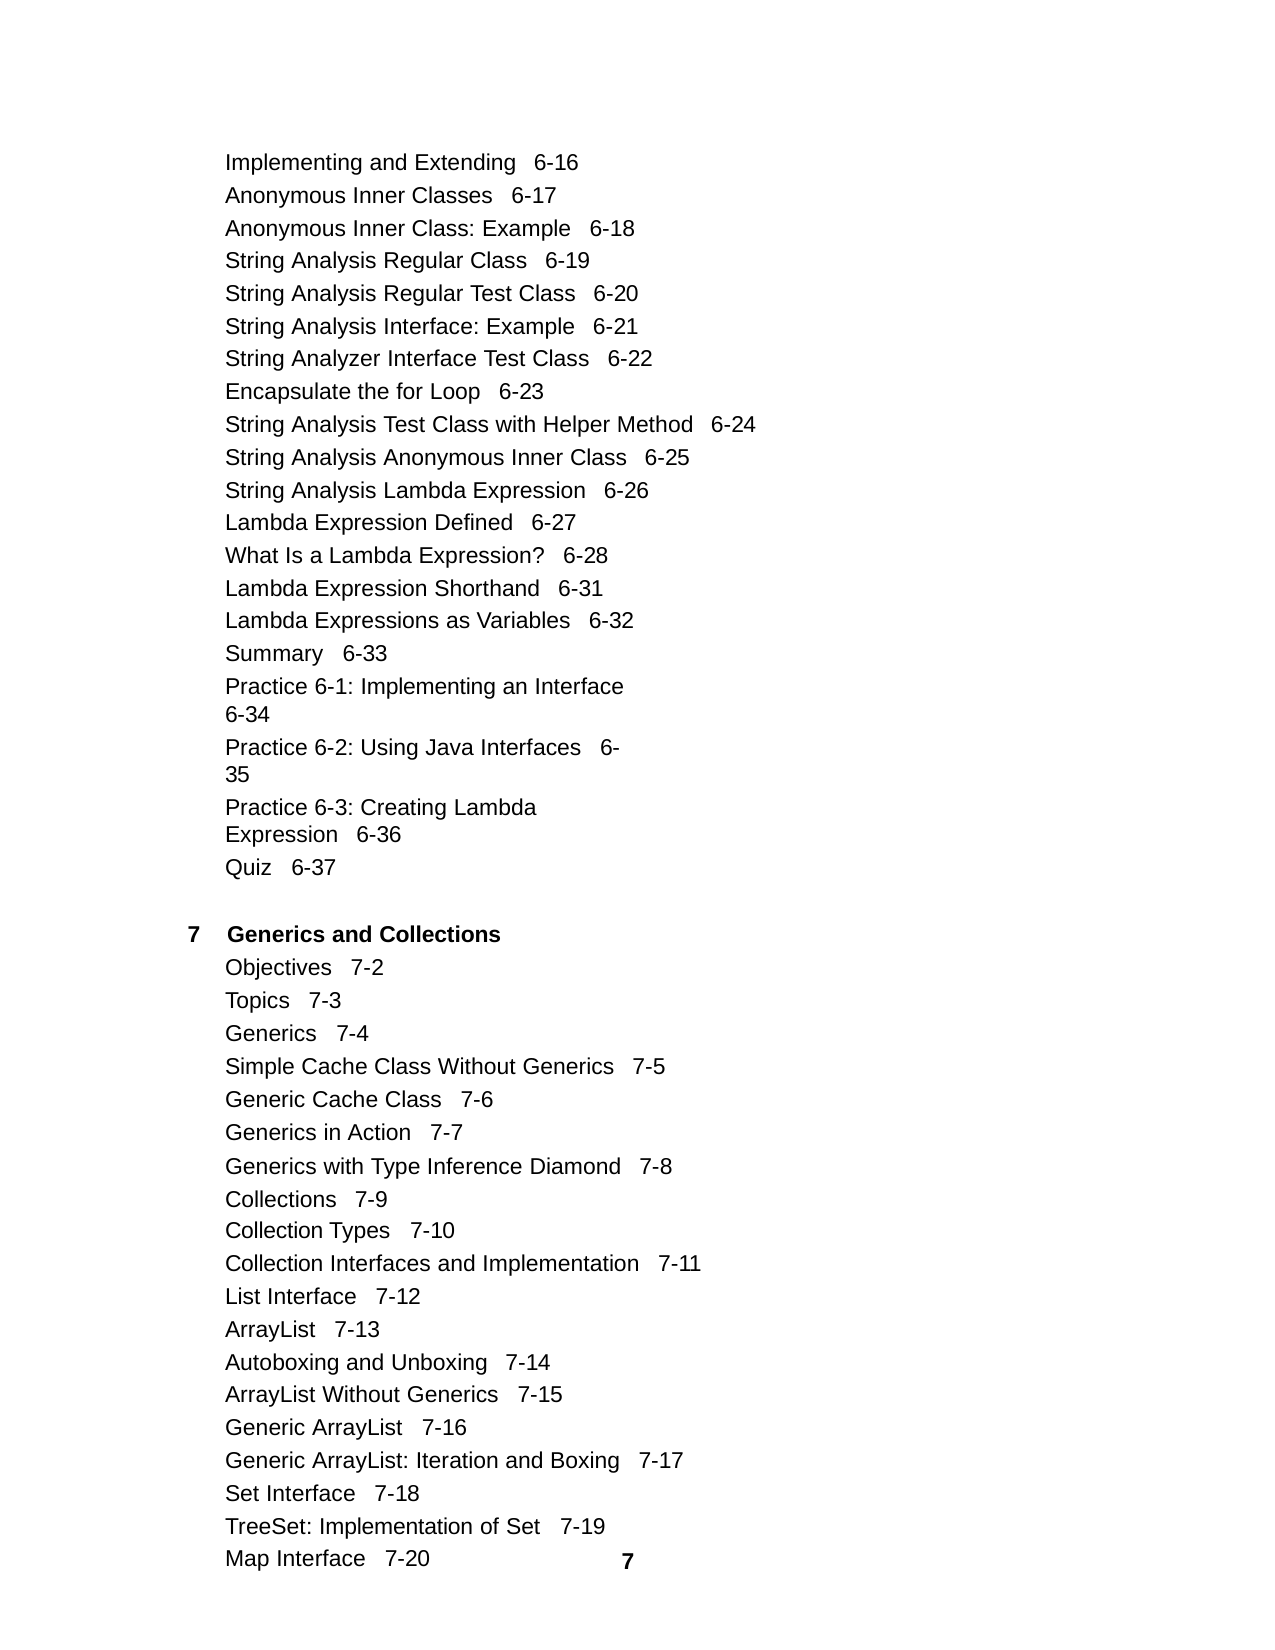

Implementing and Extending  6-16 Anonymous Inner Classes  6-17 Anonymous Inner Class: Example  6-18 String Analysis Regular Class  6-19 String Analysis Regular Test Class  6-20 String Analysis Interface: Example  6-21 String Analyzer Interface Test Class  6-22 Encapsulate the for Loop  6-23
String Analysis Test Class with Helper Method  6-24 String Analysis Anonymous Inner Class  6-25
String Analysis Lambda Expression  6-26 Lambda Expression Defined  6-27
What Is a Lambda Expression?  6-28 Lambda Expression Shorthand  6-31 Lambda Expressions as Variables  6-32 Summary  6-33
Practice 6-1: Implementing an Interface  6-34
Practice 6-2: Using Java Interfaces  6-35
Practice 6-3: Creating Lambda Expression  6-36
Quiz  6-37

7	Generics and Collections
Objectives  7-2
Topics  7-3
Generics  7-4
Simple Cache Class Without Generics  7-5 Generic Cache Class  7-6
Generics in Action  7-7
Generics with Type Inference Diamond  7-8 Collections  7-9
Collection Types  7-10
Collection Interfaces and Implementation  7-11 List Interface  7-12
ArrayList  7-13
Autoboxing and Unboxing  7-14 ArrayList Without Generics  7-15 Generic ArrayList  7-16
Generic ArrayList: Iteration and Boxing  7-17 Set Interface  7-18
TreeSet: Implementation of Set  7-19 Map Interface  7-20
7